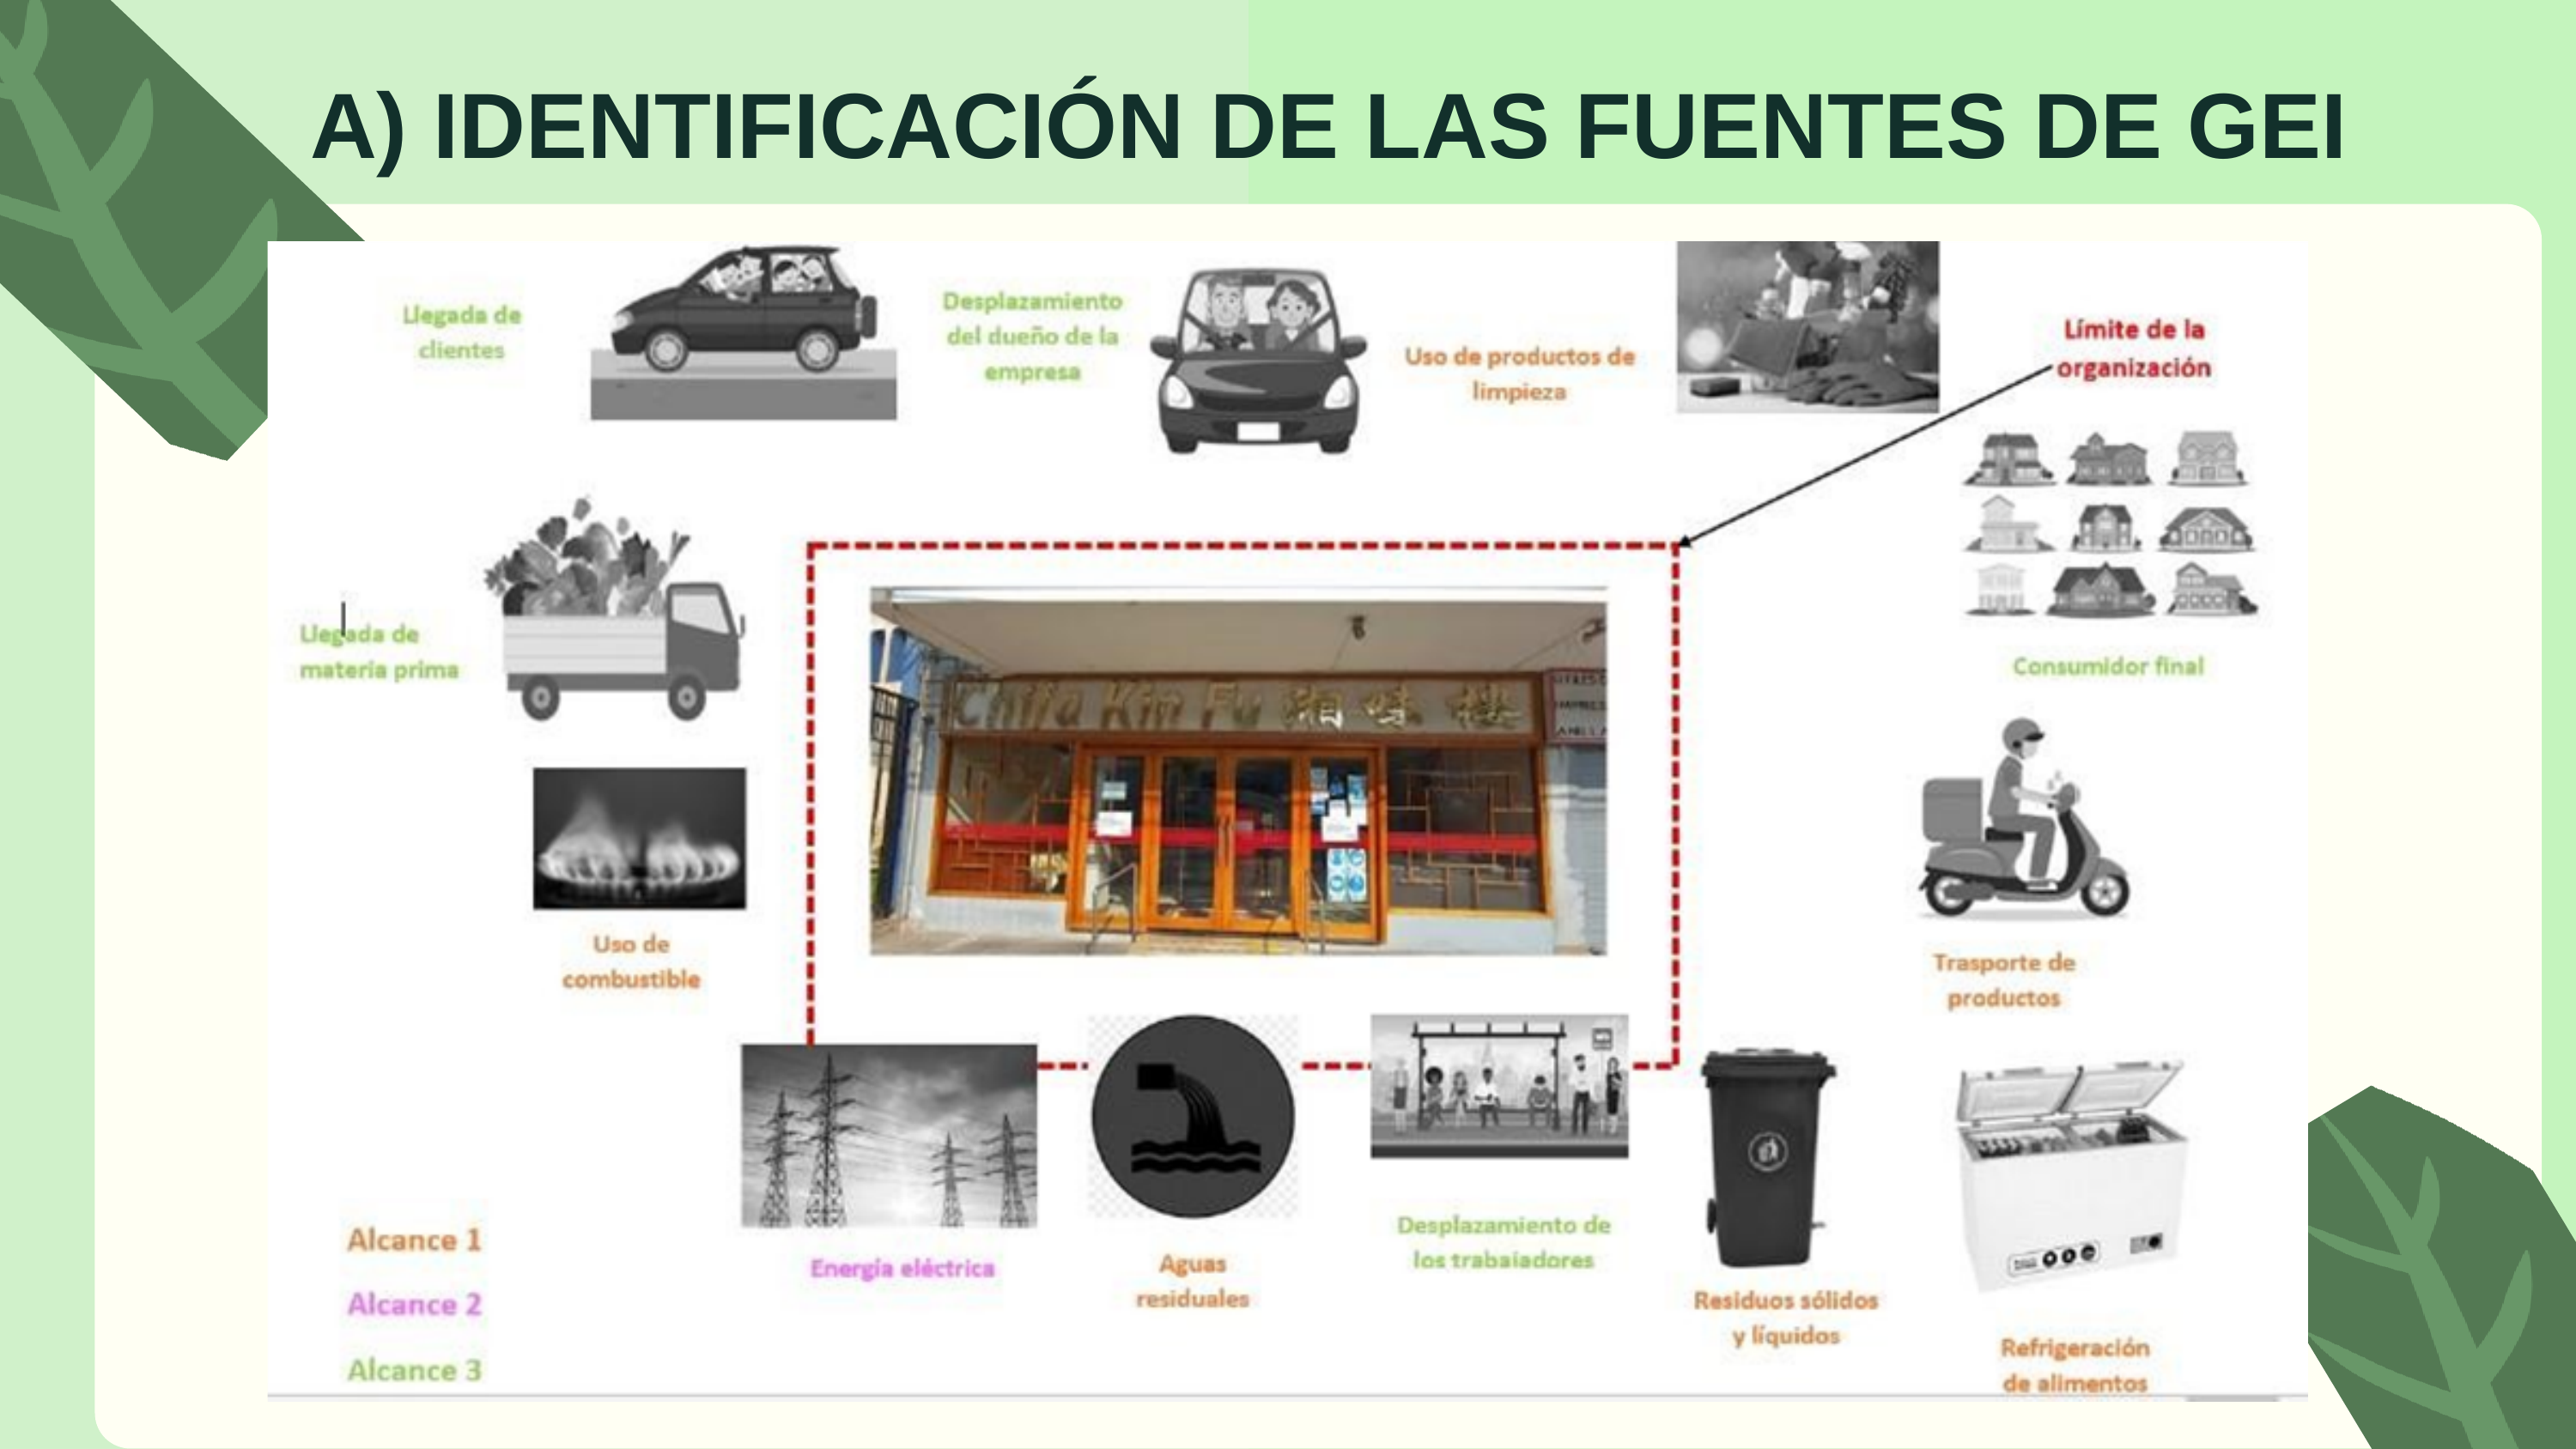

A) IDENTIFICACIÓN DE LAS FUENTES DE GEI